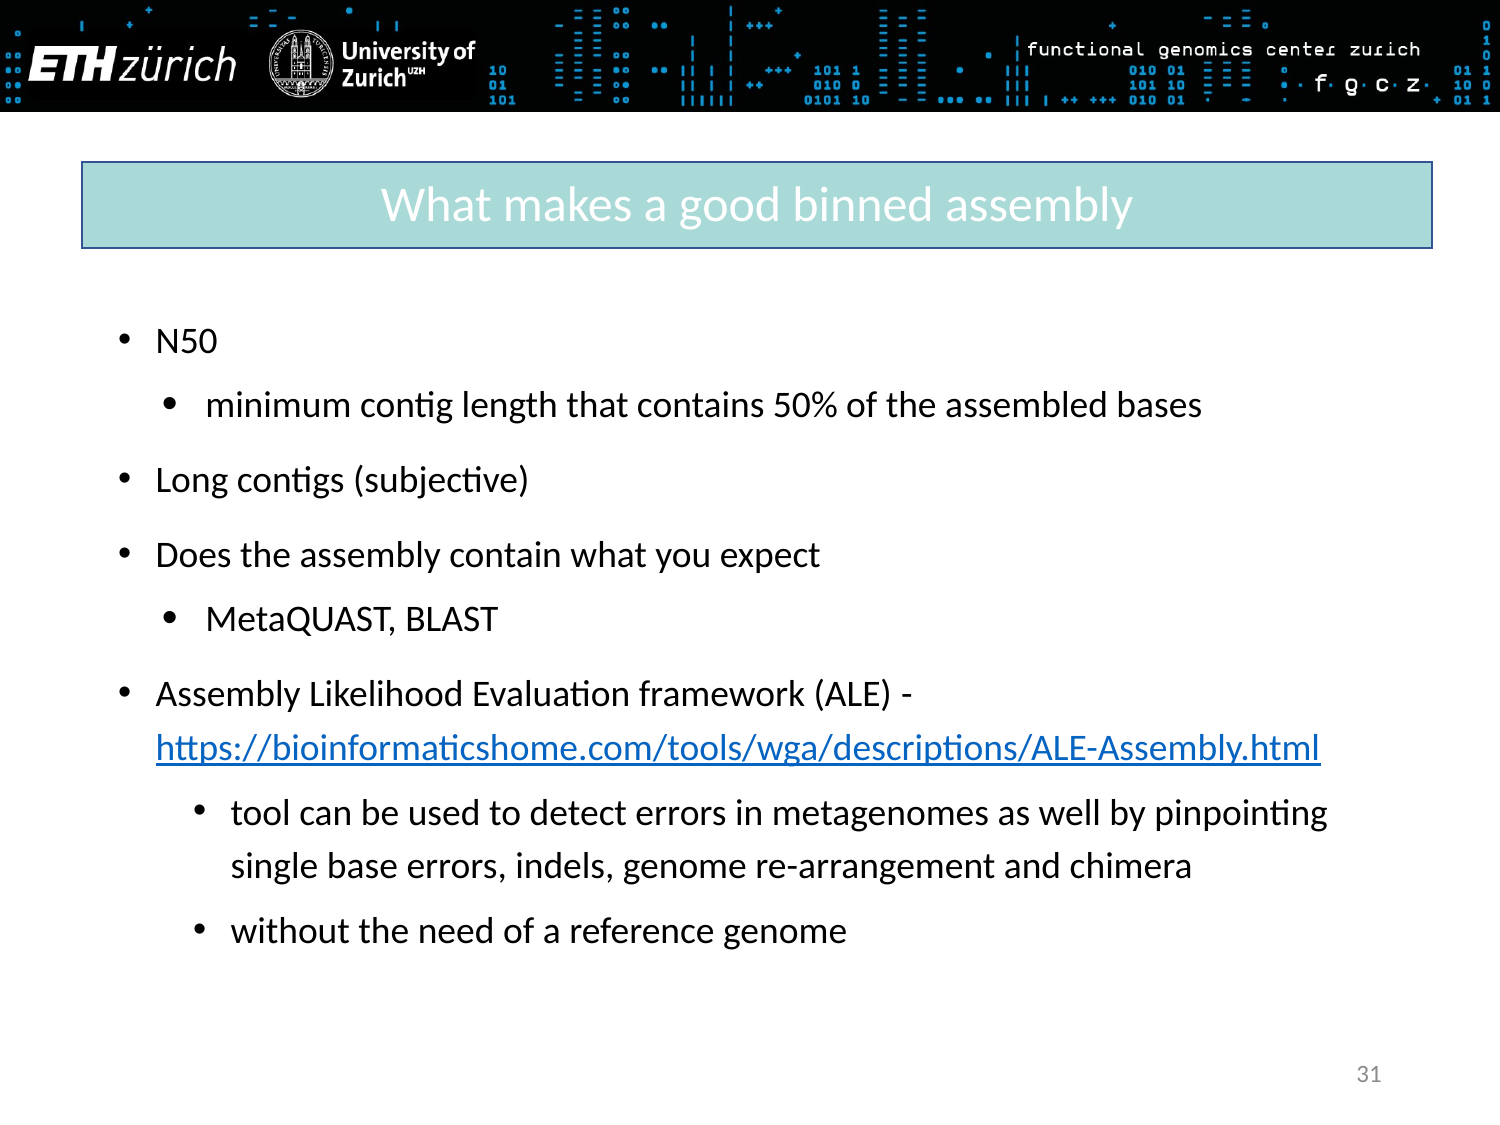

What makes a good binned assembly
N50
minimum contig length that contains 50% of the assembled bases
Long contigs (subjective)
Does the assembly contain what you expect
MetaQUAST, BLAST
Assembly Likelihood Evaluation framework (ALE) - https://bioinformaticshome.com/tools/wga/descriptions/ALE-Assembly.html
tool can be used to detect errors in metagenomes as well by pinpointing single base errors, indels, genome re-arrangement and chimera
without the need of a reference genome
31